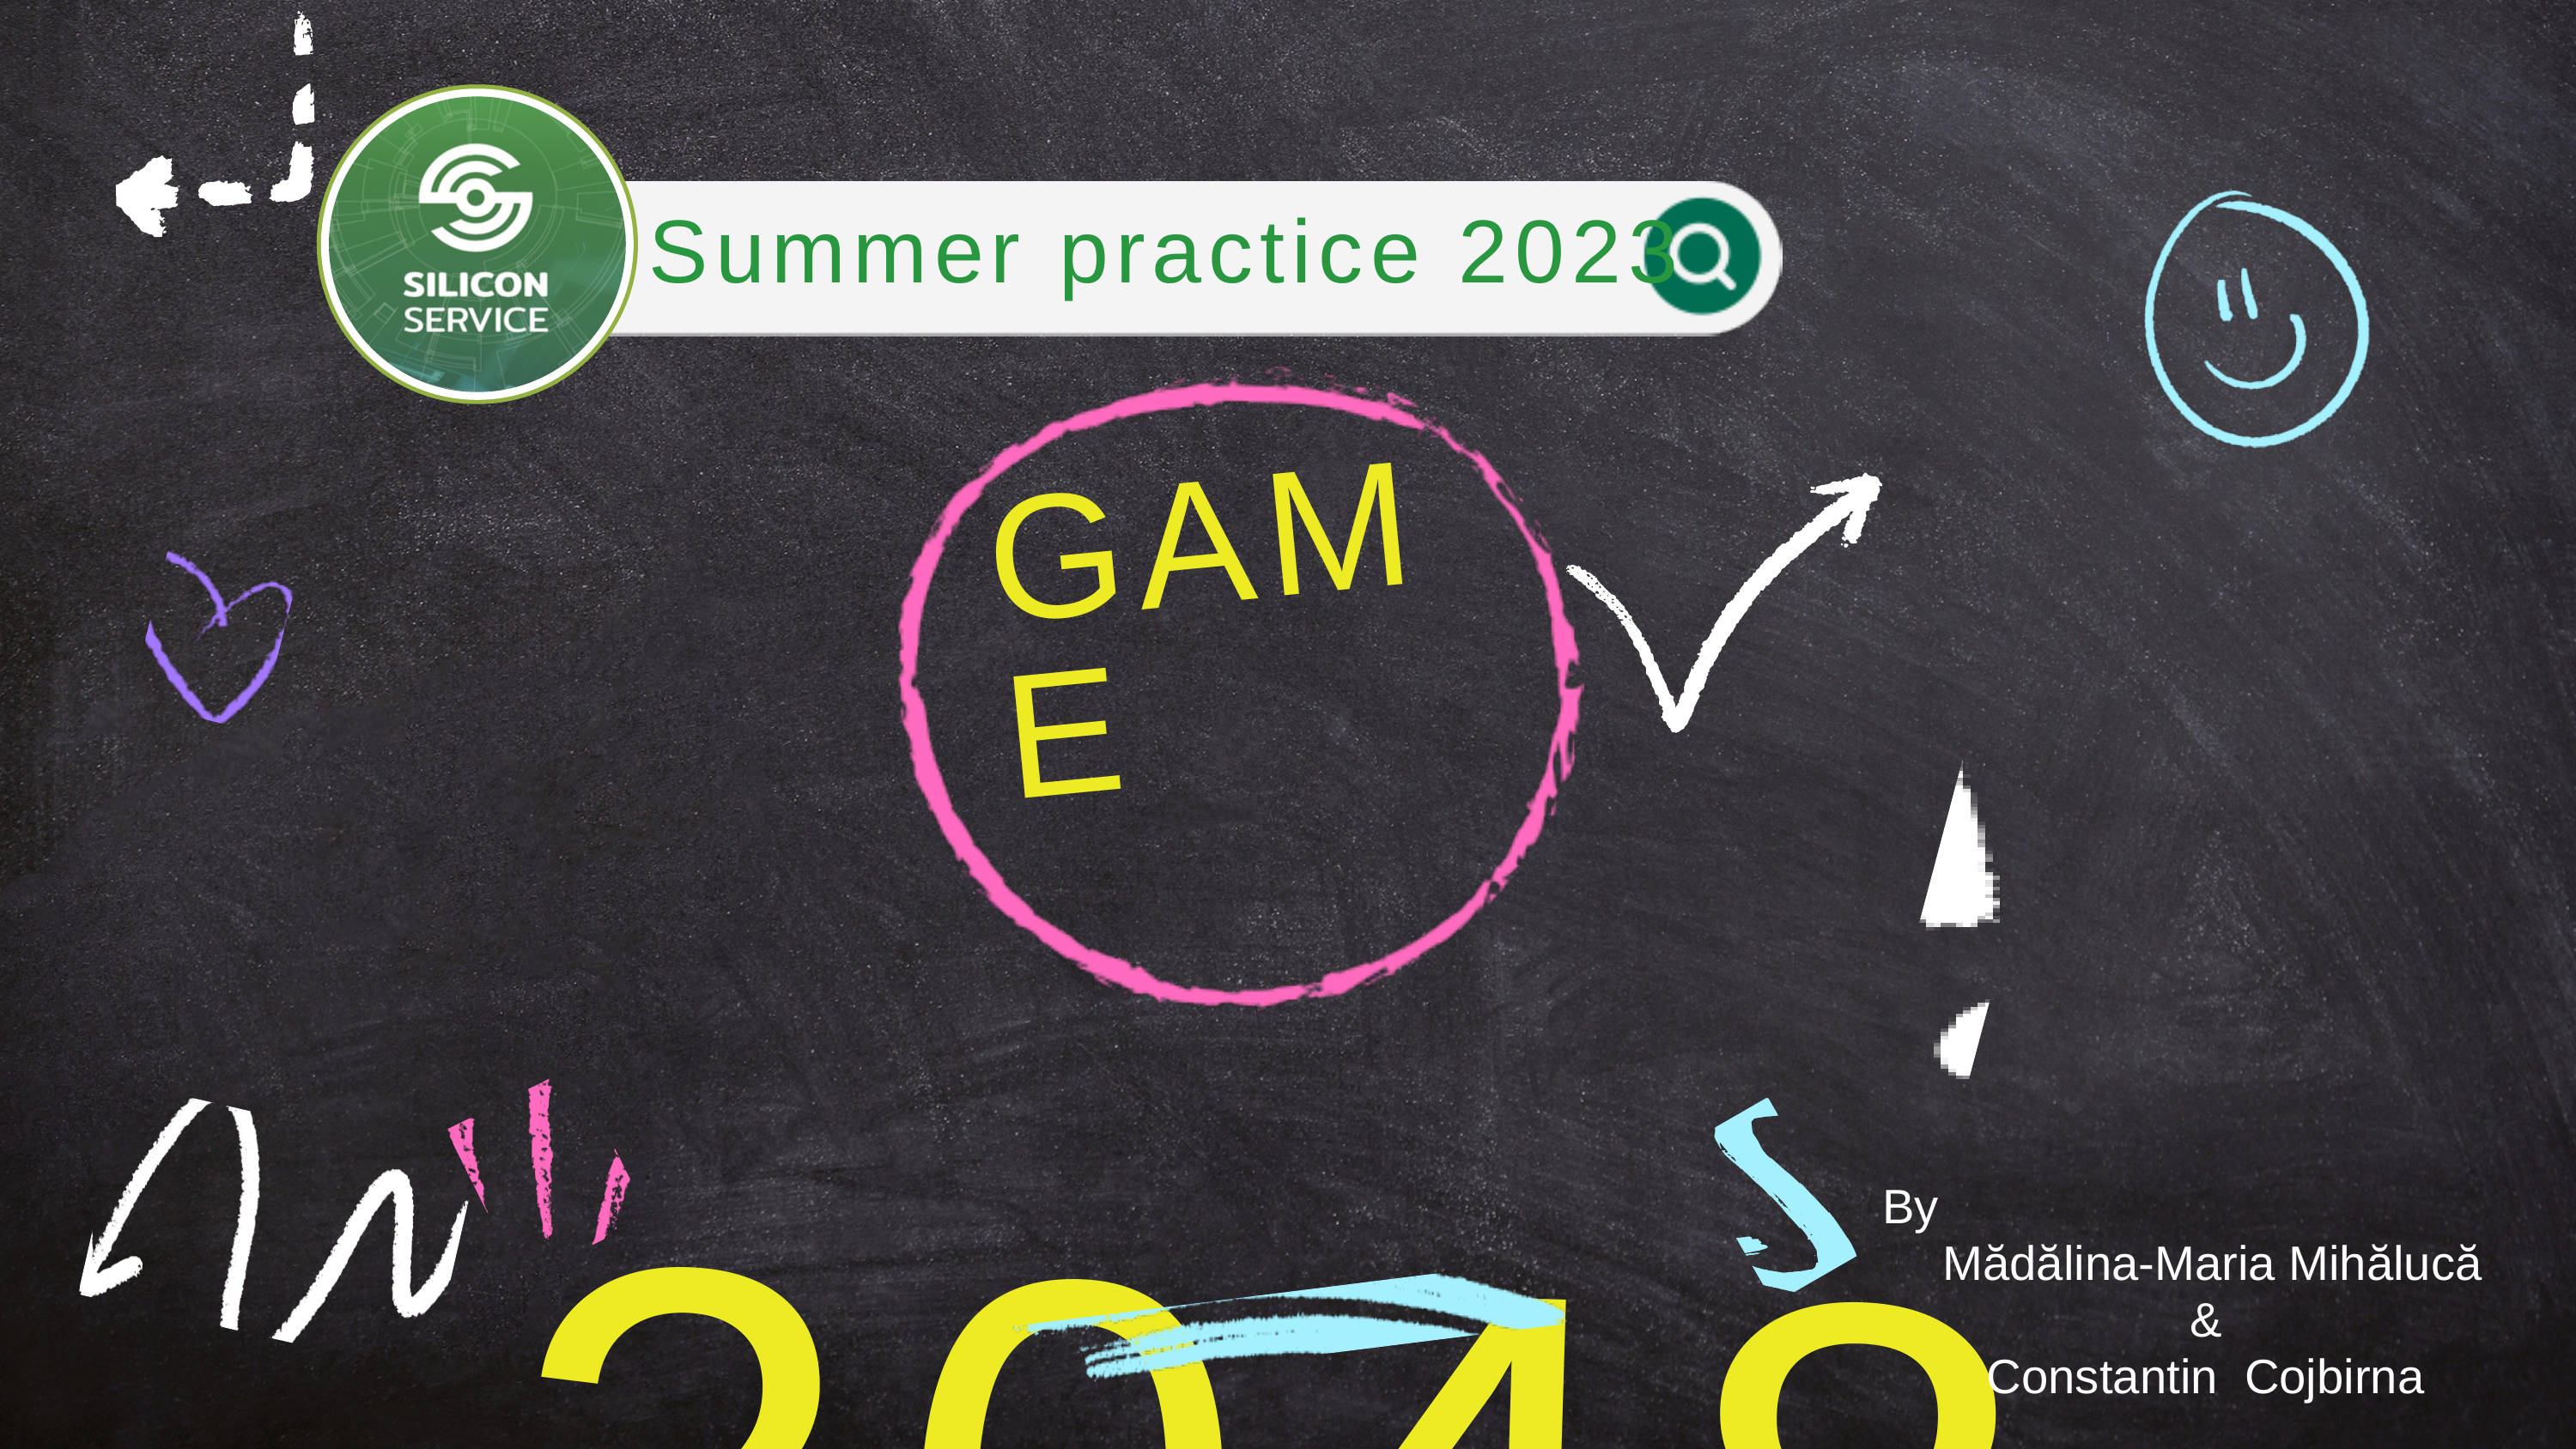

Summer practice 2023

GAME

 2048

By
 Mădălina-Maria Mihălucă
&
 Constantin  Cojbirna